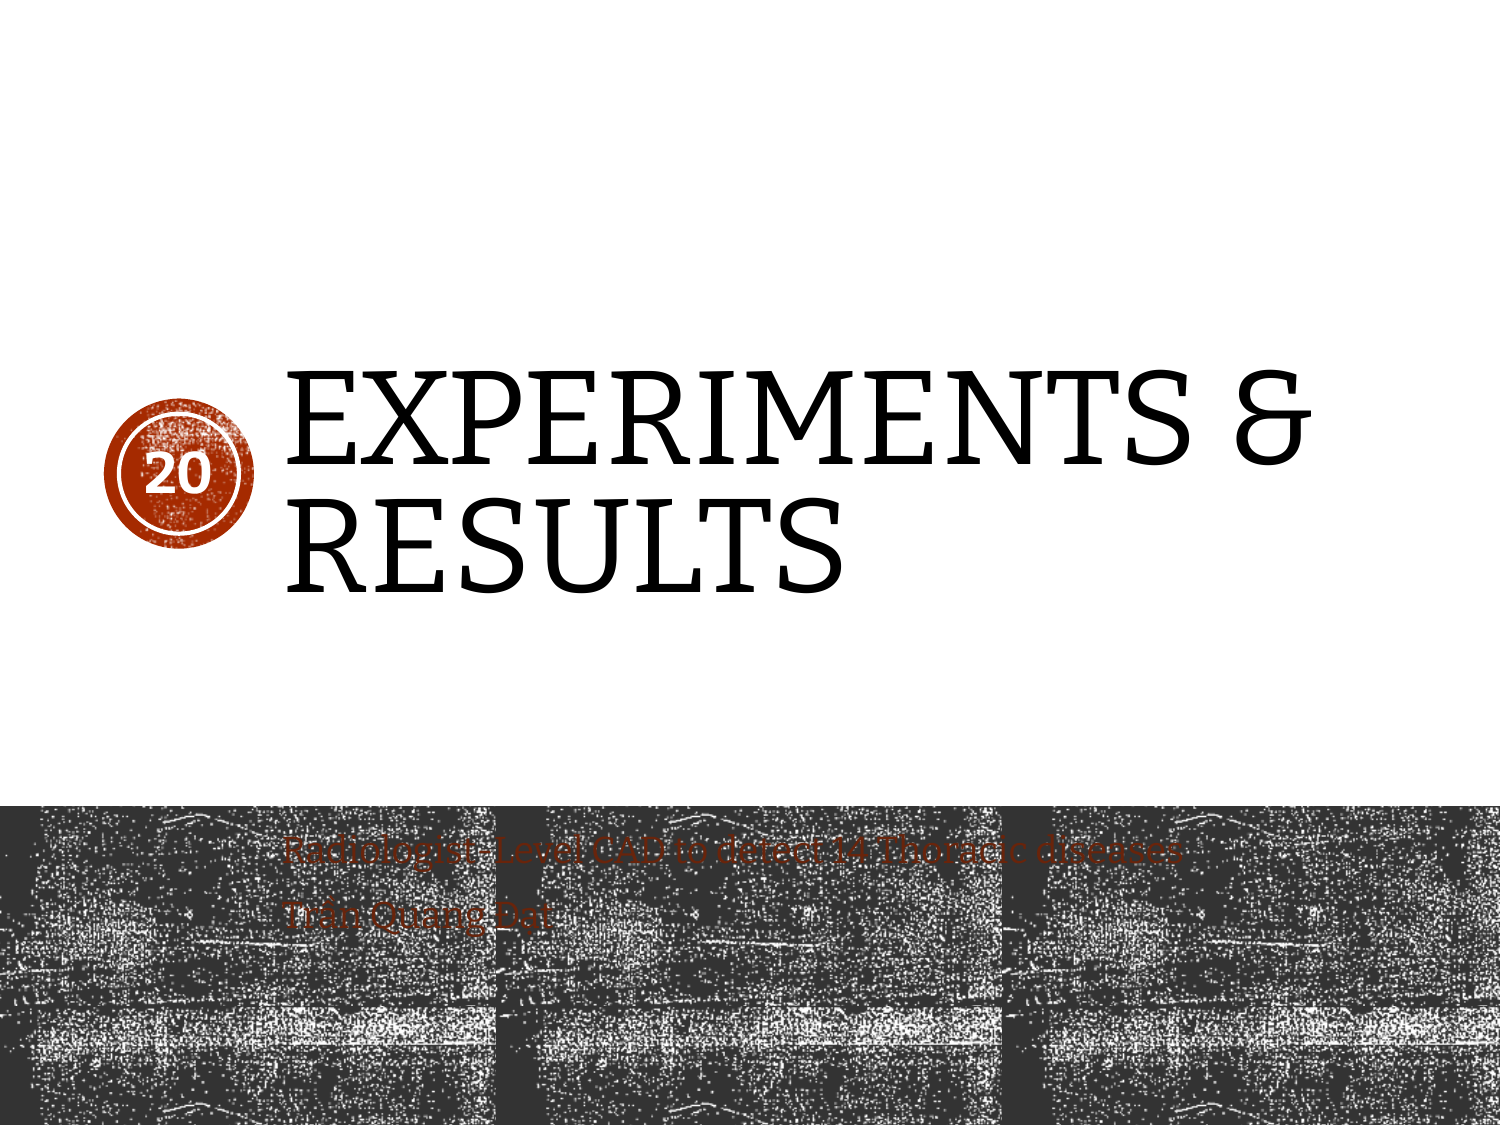

# Experiments & Results
20
Radiologist-Level CAD to detect 14 Thoracic diseases
Trần Quang Đạt